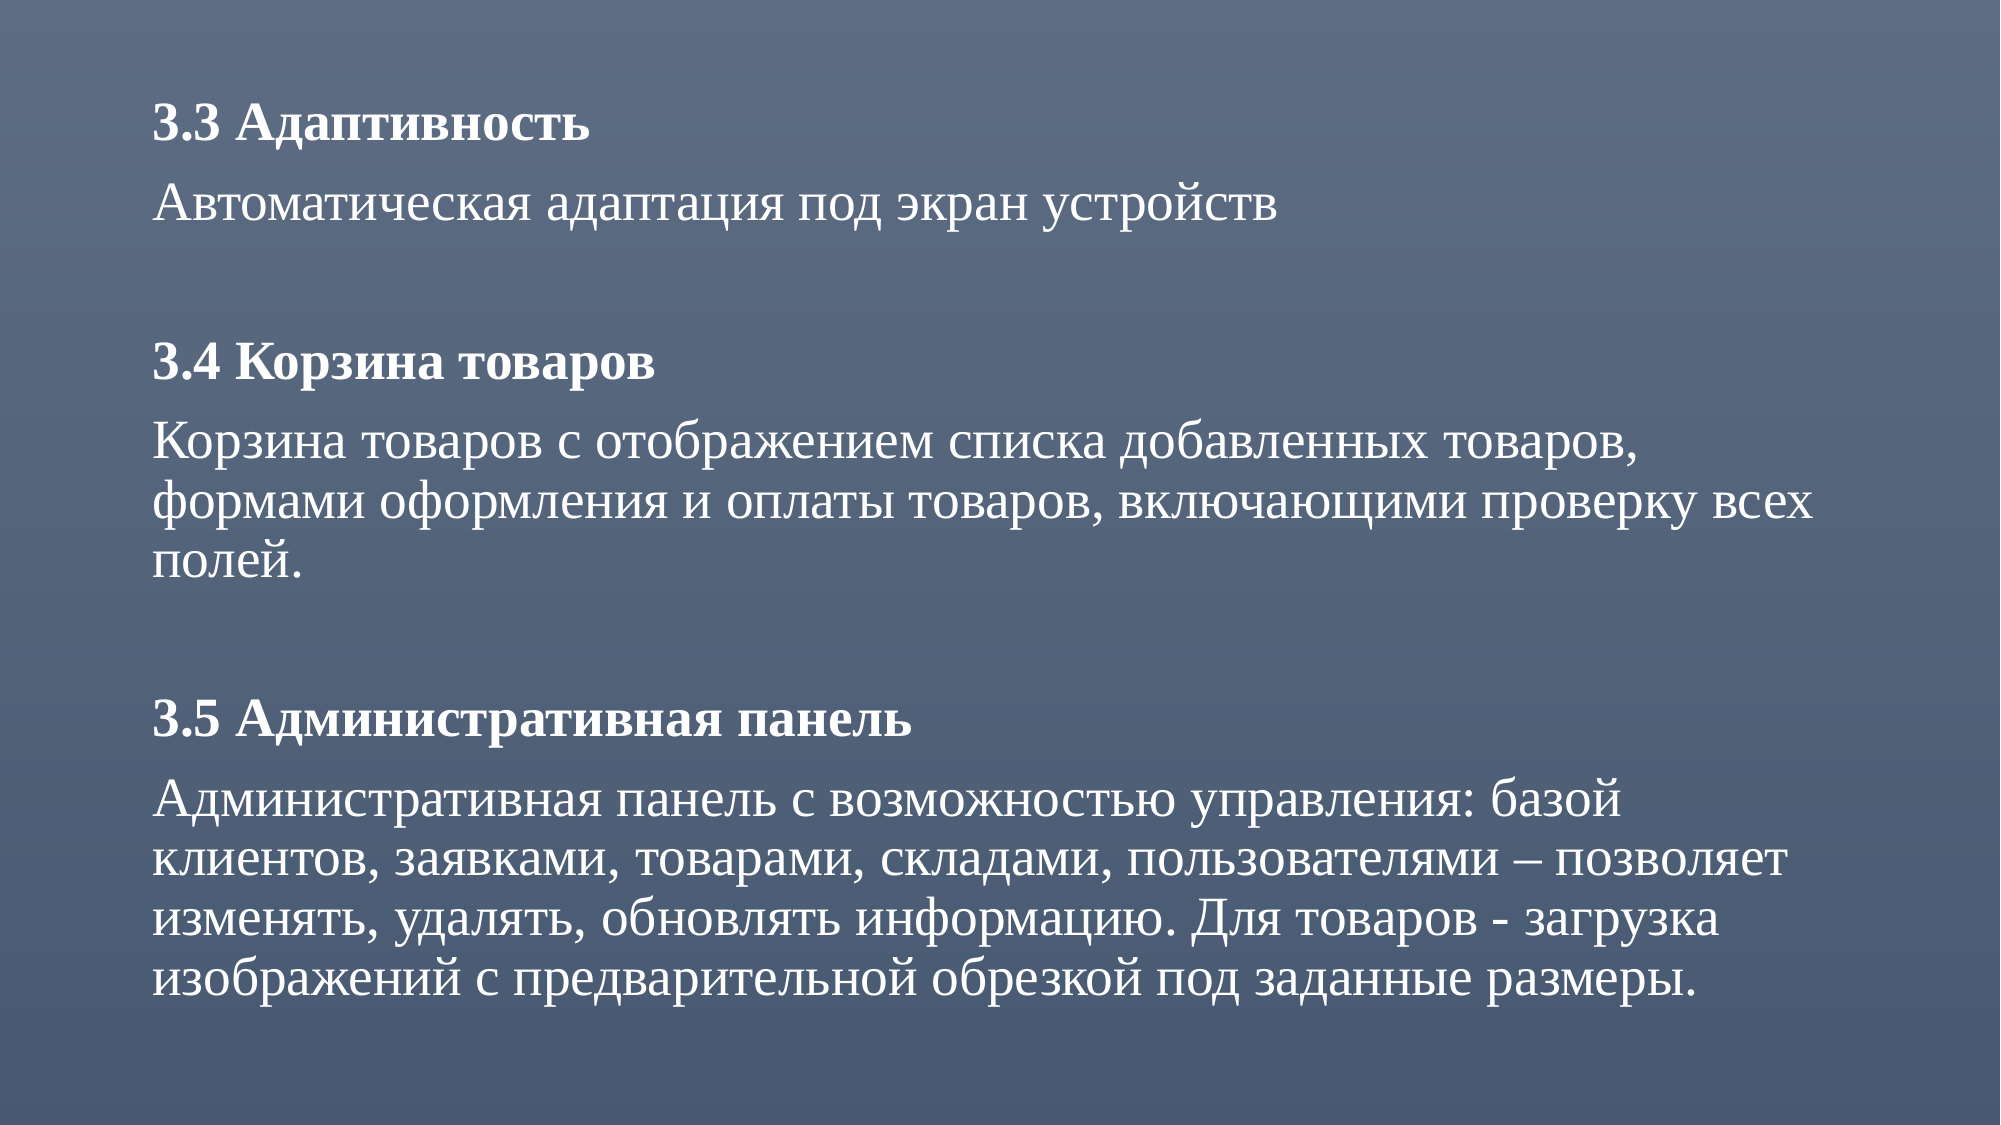

3.3 Адаптивность
Автоматическая адаптация под экран устройств

3.4 Корзина товаров
Корзина товаров с отображением списка добавленных товаров, формами оформления и оплаты товаров, включающими проверку всех полей.

3.5 Административная панель
Административная панель с возможностью управления: базой клиентов, заявками, товарами, складами, пользователями – позволяет изменять, удалять, обновлять информацию. Для товаров - загрузка изображений с предварительной обрезкой под заданные размеры.